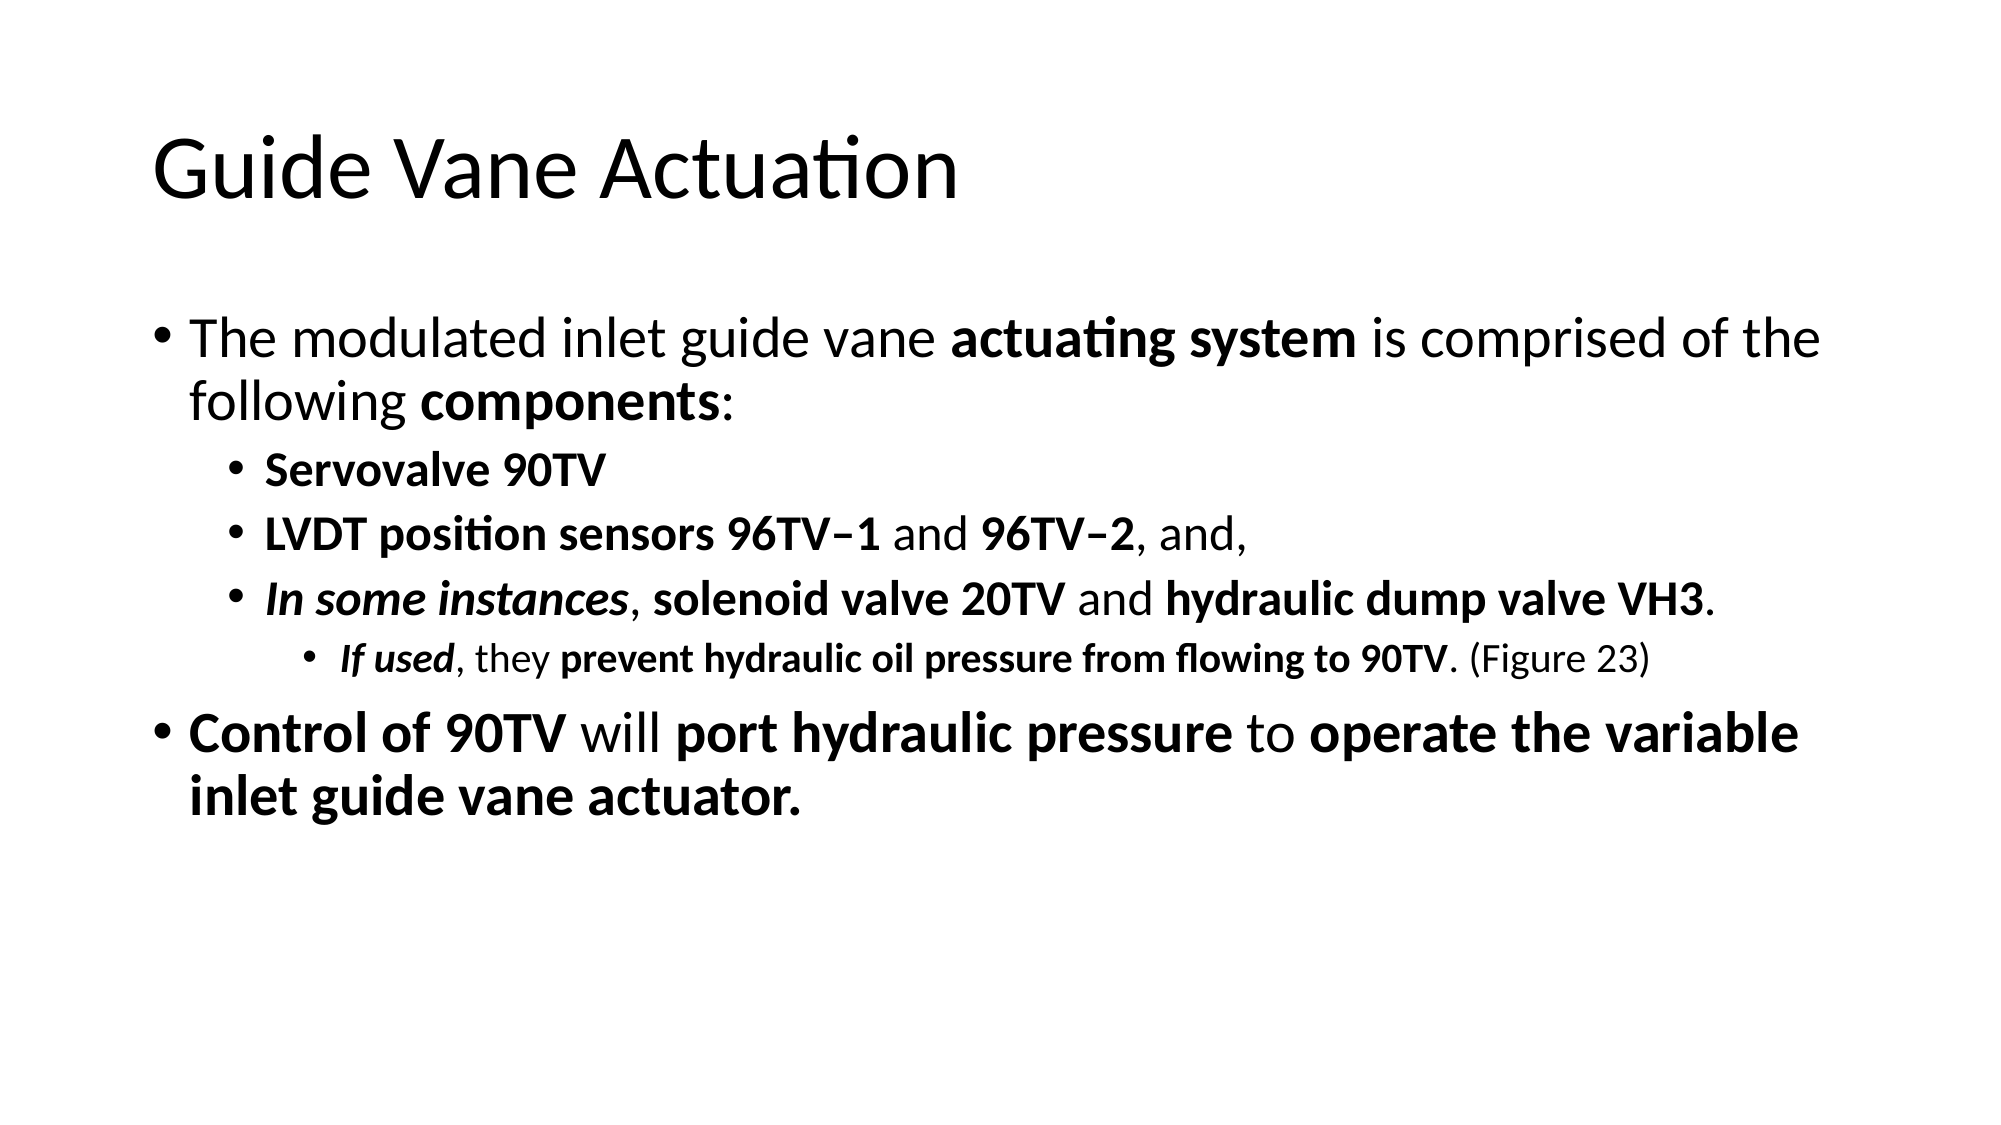

# Guide Vane Actuation
The modulated inlet guide vane actuating system is comprised of the following components:
Servovalve 90TV
LVDT position sensors 96TV–1 and 96TV–2, and,
In some instances, solenoid valve 20TV and hydraulic dump valve VH3.
If used, they prevent hydraulic oil pressure from flowing to 90TV. (Figure 23)
Control of 90TV will port hydraulic pressure to operate the variable inlet guide vane actuator.